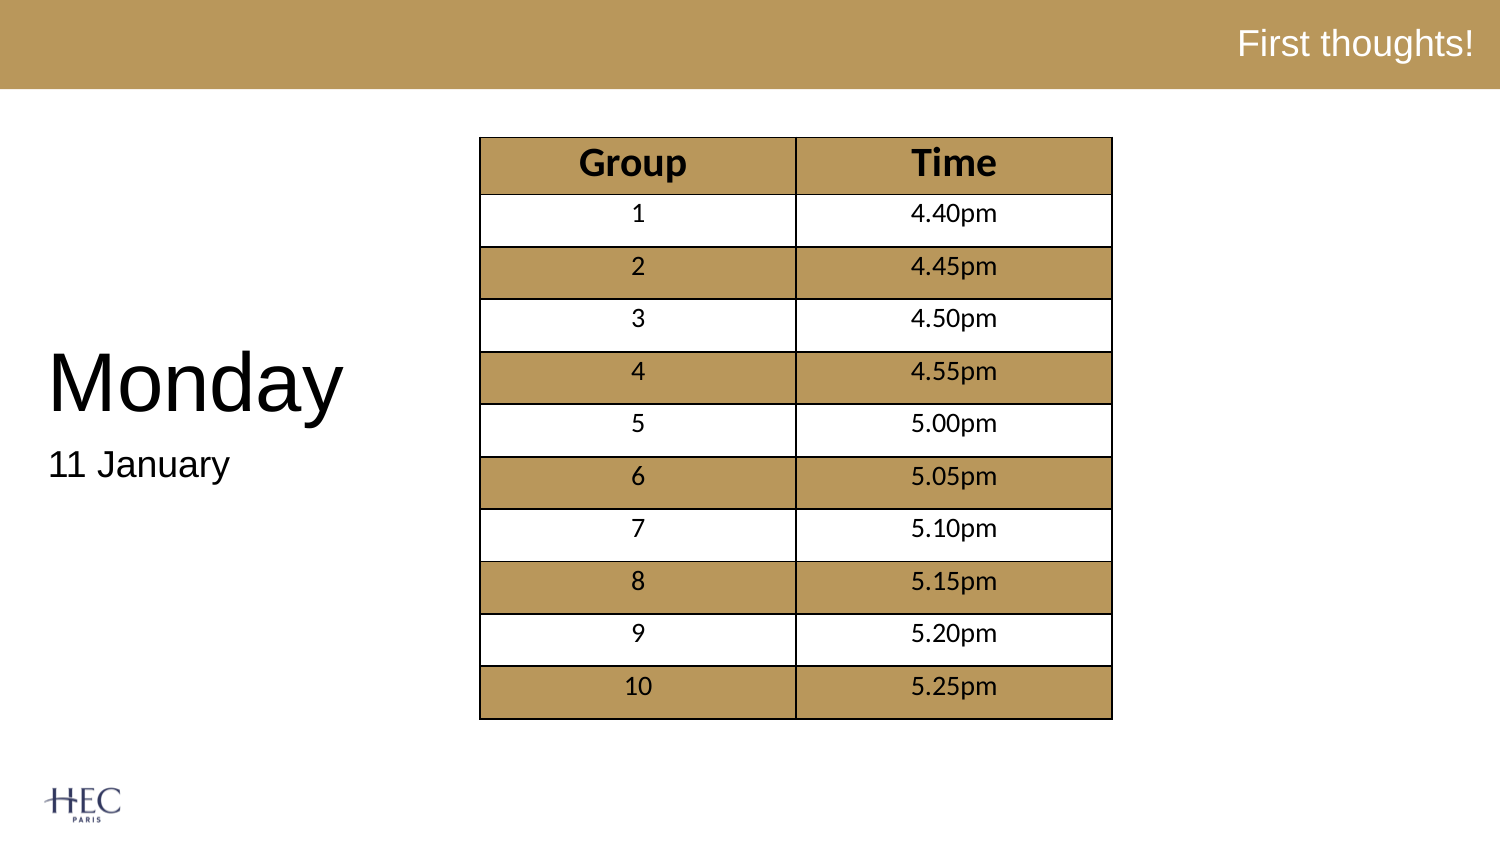

# First thoughts!
| Group | Time |
| --- | --- |
| 1 | 4.40pm |
| 2 | 4.45pm |
| 3 | 4.50pm |
| 4 | 4.55pm |
| 5 | 5.00pm |
| 6 | 5.05pm |
| 7 | 5.10pm |
| 8 | 5.15pm |
| 9 | 5.20pm |
| 10 | 5.25pm |
Monday
11 January